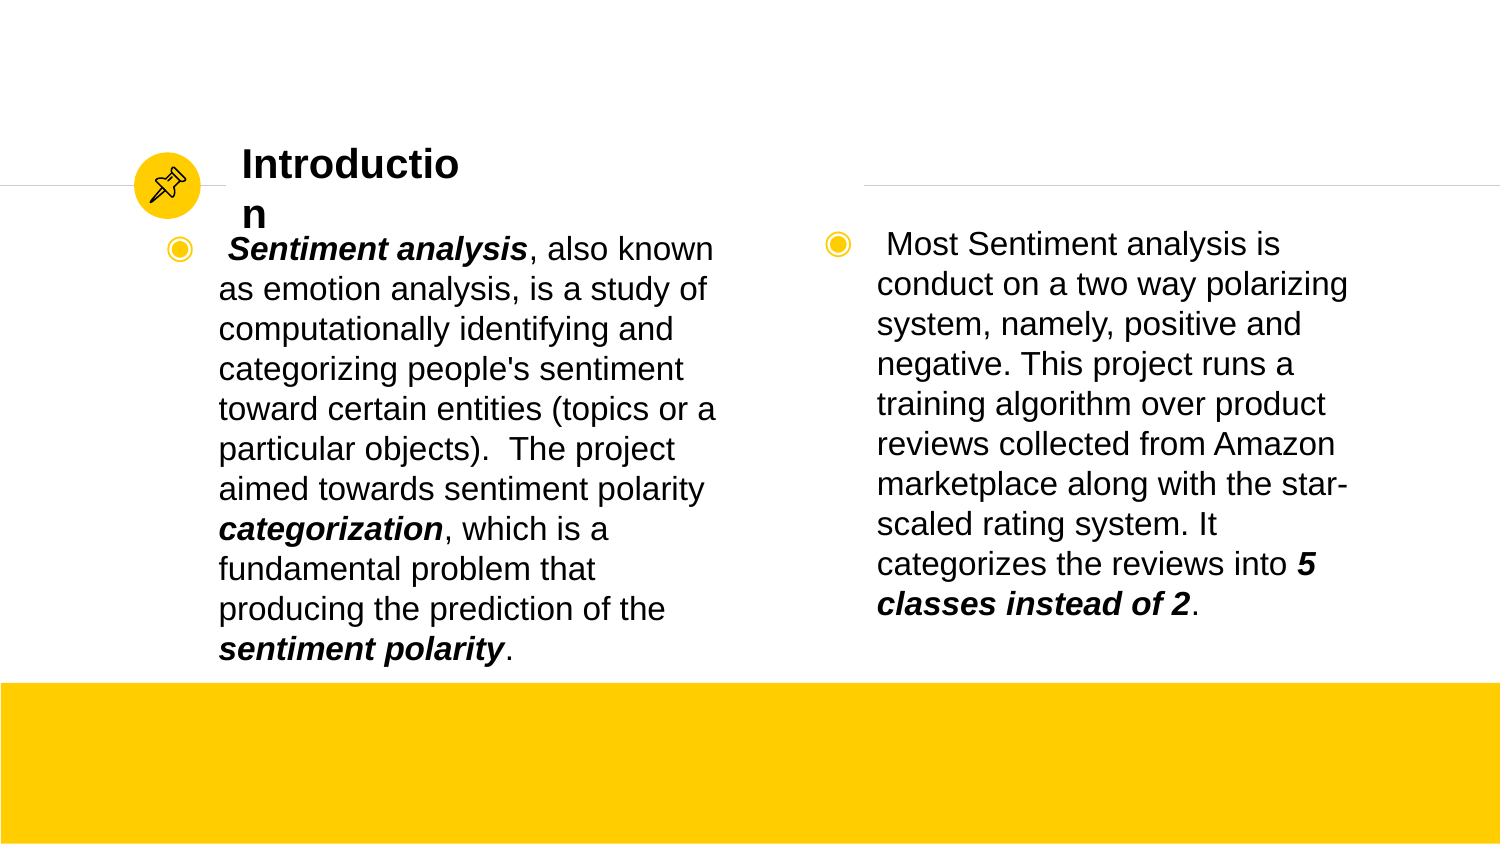

# Introduction
 Sentiment analysis, also known as emotion analysis, is a study of computationally identifying and categorizing people's sentiment toward certain entities (topics or a particular objects).  The project aimed towards sentiment polarity categorization, which is a fundamental problem that producing the prediction of the sentiment polarity.

 Most Sentiment analysis is conduct on a two way polarizing system, namely, positive and negative. This project runs a training algorithm over product reviews collected from Amazon marketplace along with the star-scaled rating system. It categorizes the reviews into 5 classes instead of 2.